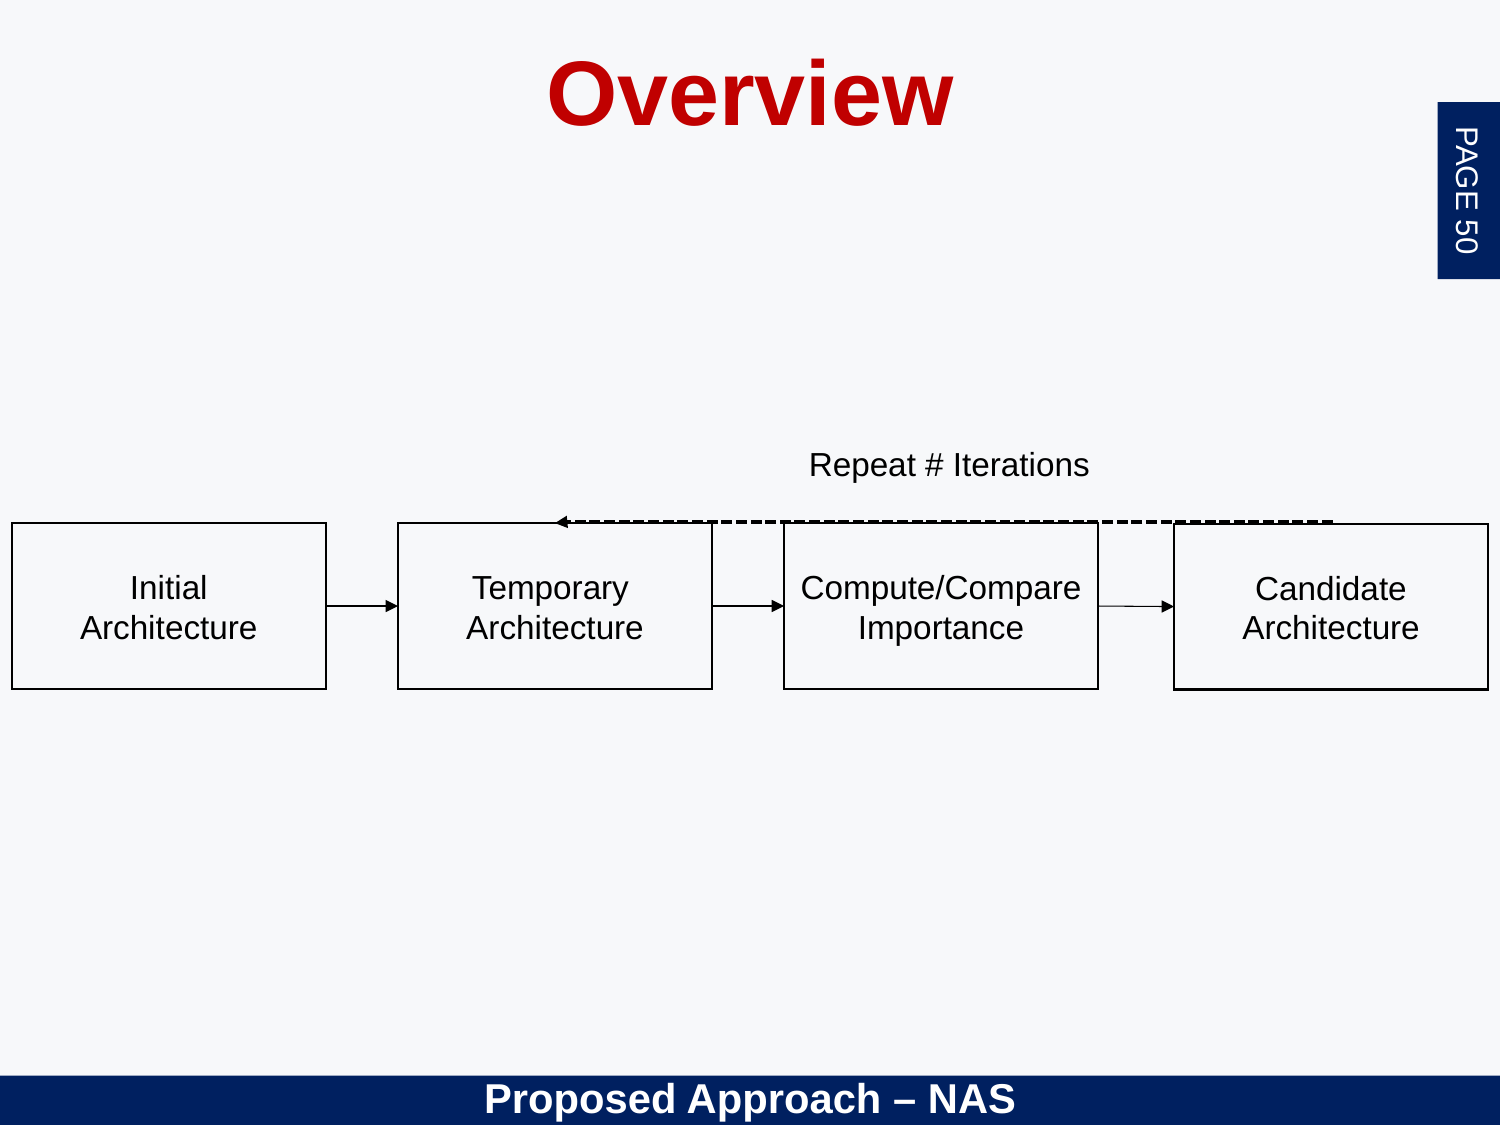

Overview
Repeat # Iterations
Initial
Architecture
Temporary
Architecture
Compute/Compare
Importance
Candidate Architecture
Proposed Approach – NAS